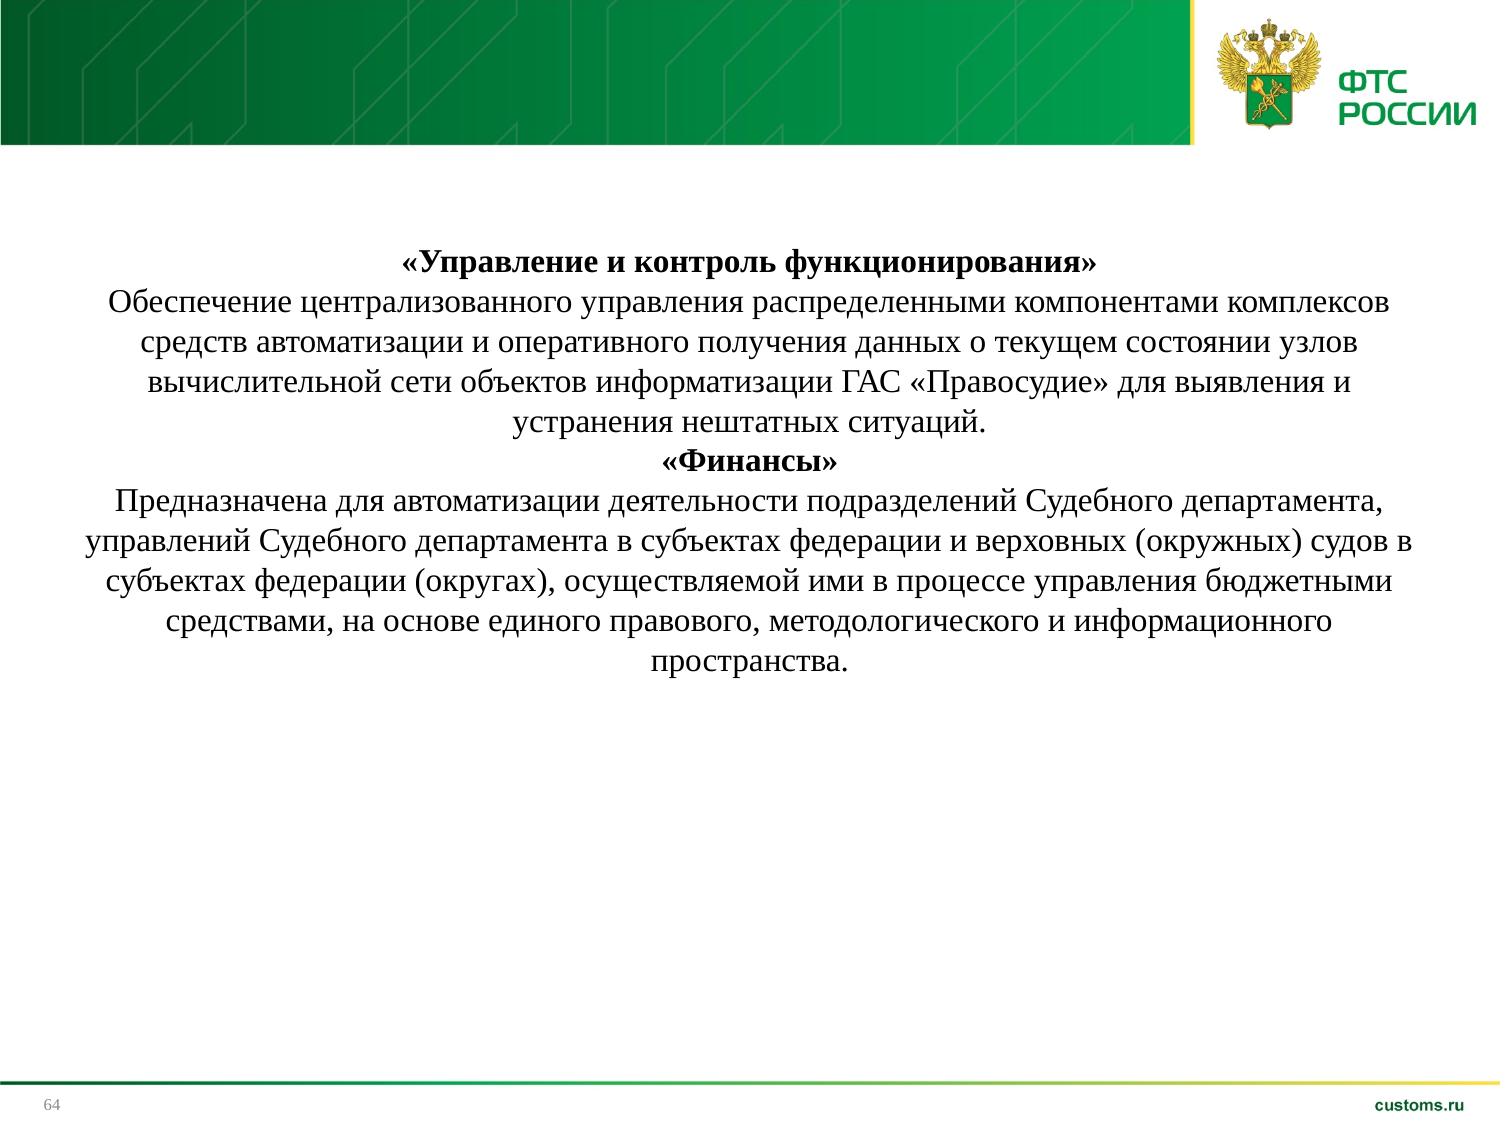

«Управление и контроль функционирования»
Обеспечение централизованного управления распределенными компонентами комплексов средств автоматизации и оперативного получения данных о текущем состоянии узлов вычислительной сети объектов информатизации ГАС «Правосудие» для выявления и устранения нештатных ситуаций.
«Финансы»
Предназначена для автоматизации деятельности подразделений Судебного департамента, управлений Судебного департамента в субъектах федерации и верховных (окружных) судов в субъектах федерации (округах), осуществляемой ими в процессе управления бюджетными средствами, на основе единого правового, методологического и информационного пространства.
64